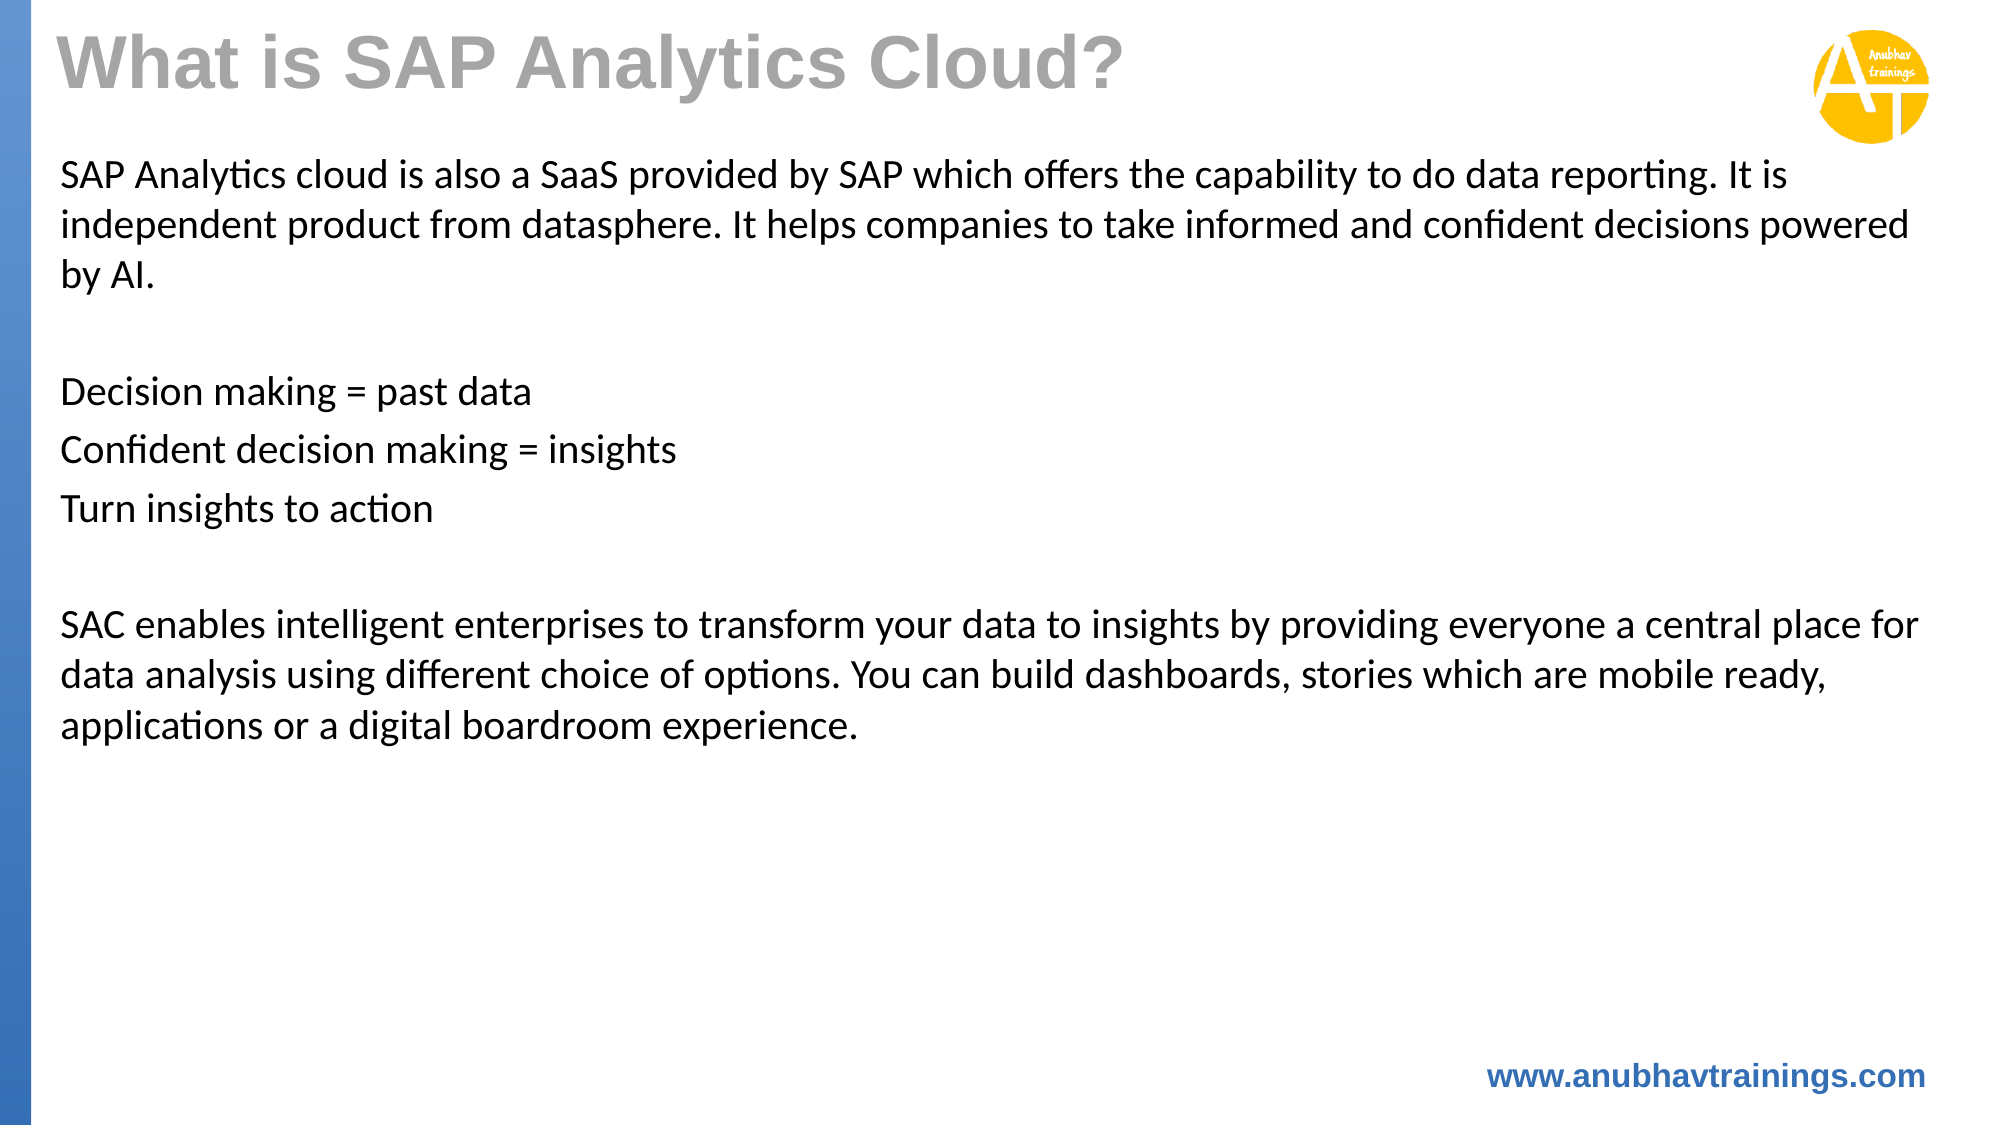

# What is SAP Analytics Cloud?
SAP Analytics cloud is also a SaaS provided by SAP which offers the capability to do data reporting. It is independent product from datasphere. It helps companies to take informed and confident decisions powered by AI.

Decision making = past data
Confident decision making = insights
Turn insights to action

SAC enables intelligent enterprises to transform your data to insights by providing everyone a central place for data analysis using different choice of options. You can build dashboards, stories which are mobile ready, applications or a digital boardroom experience.